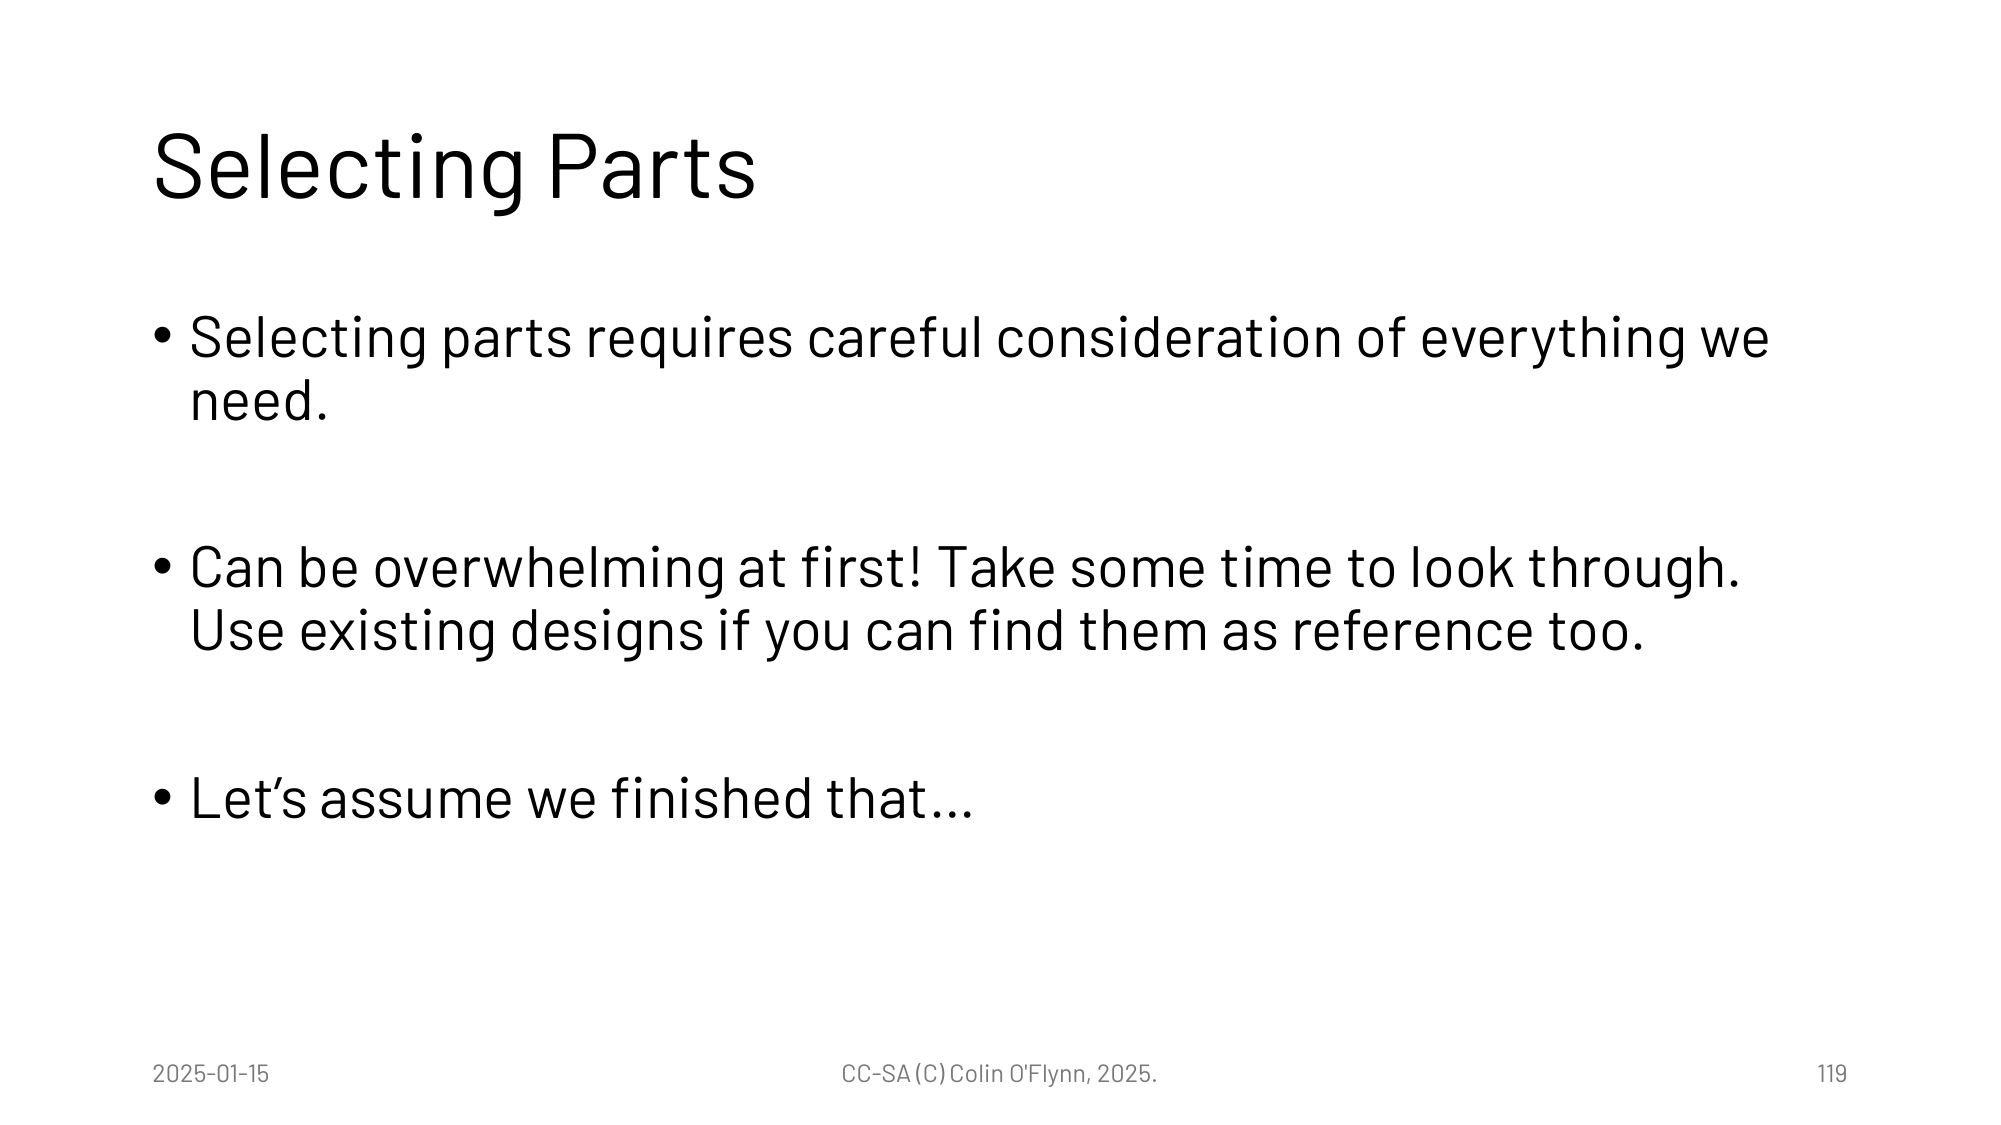

# Selecting Parts
Selecting parts requires careful consideration of everything we need.

Can be overwhelming at first! Take some time to look through. Use existing designs if you can find them as reference too.

Let’s assume we finished that…
2025-01-15
CC-SA (C) Colin O'Flynn, 2025.
119